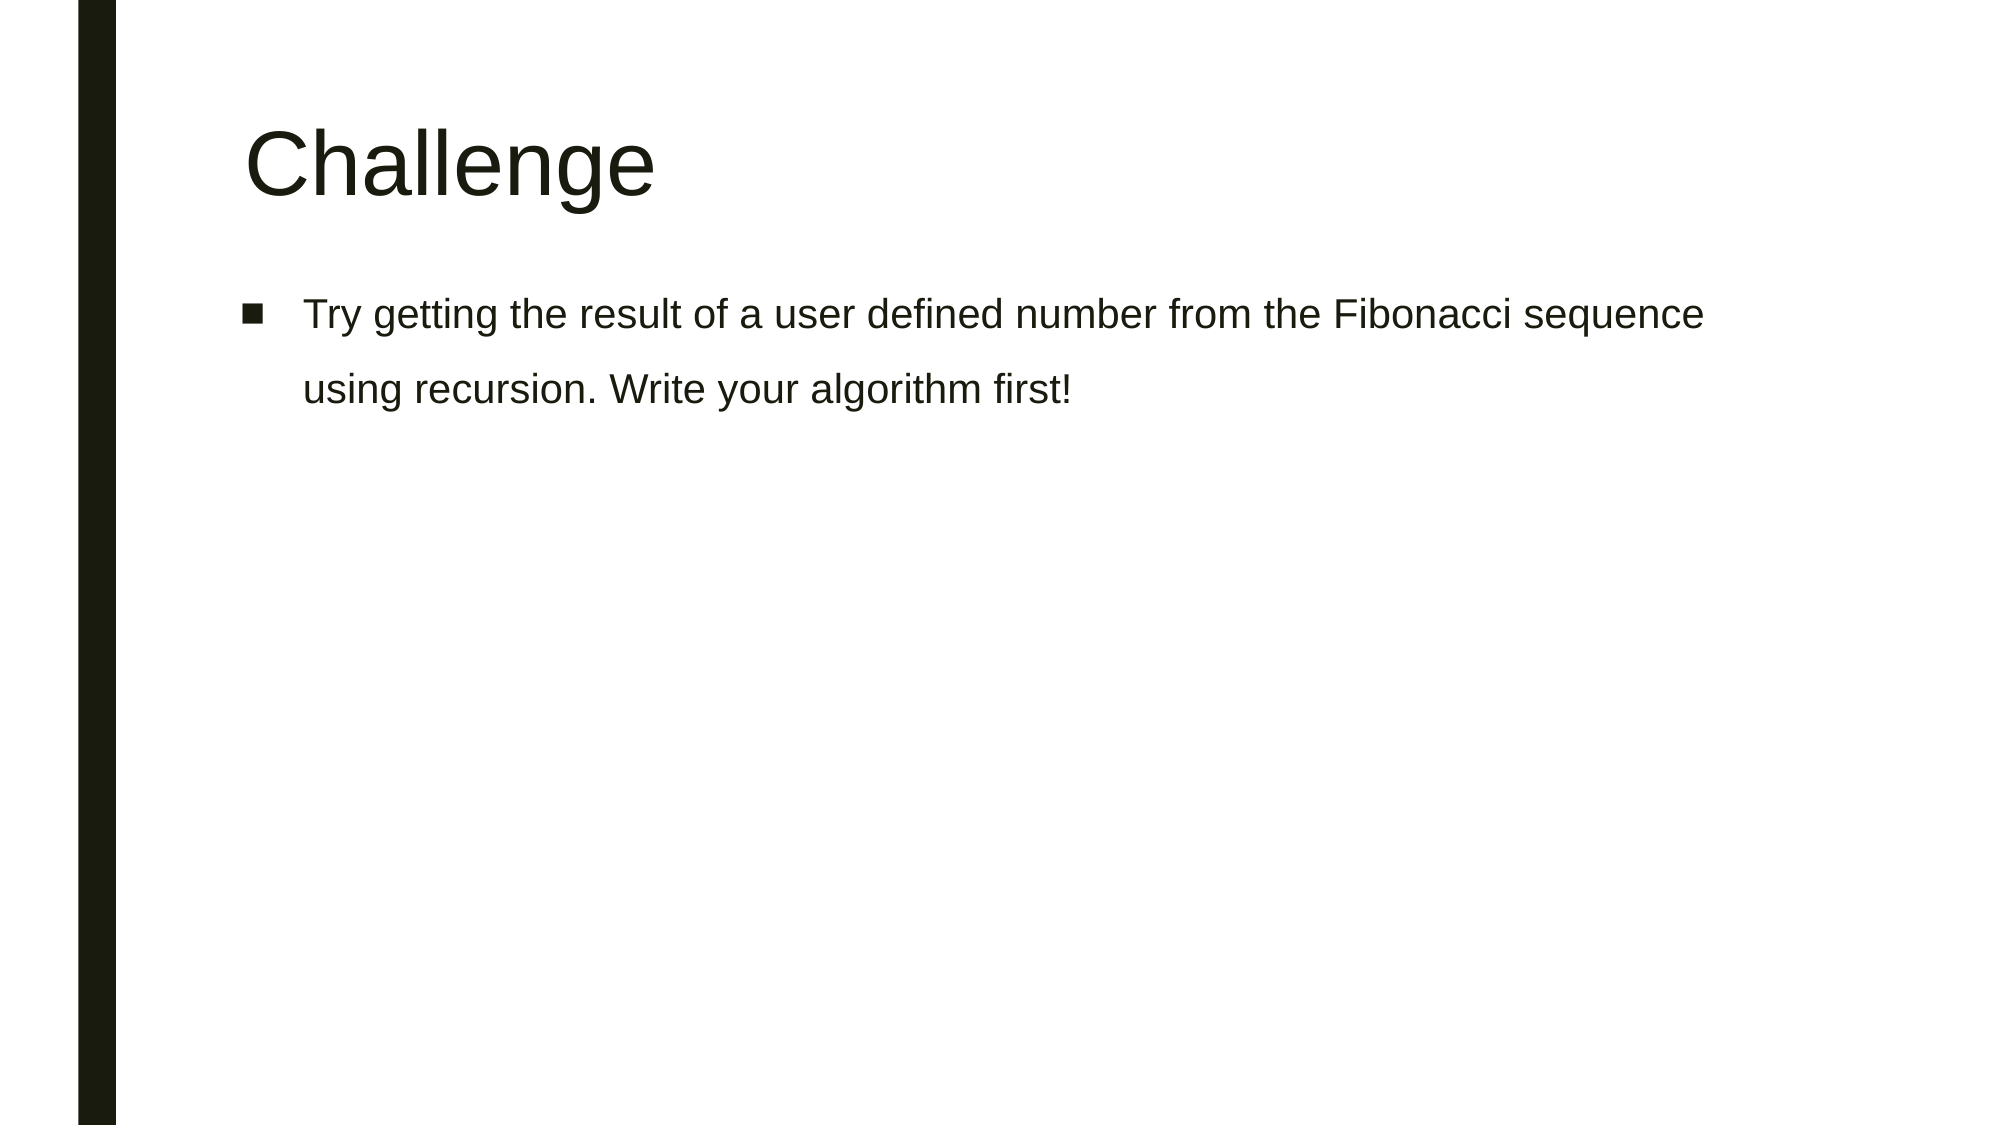

# Challenge
Try getting the result of a user defined number from the Fibonacci sequence using recursion. Write your algorithm first!